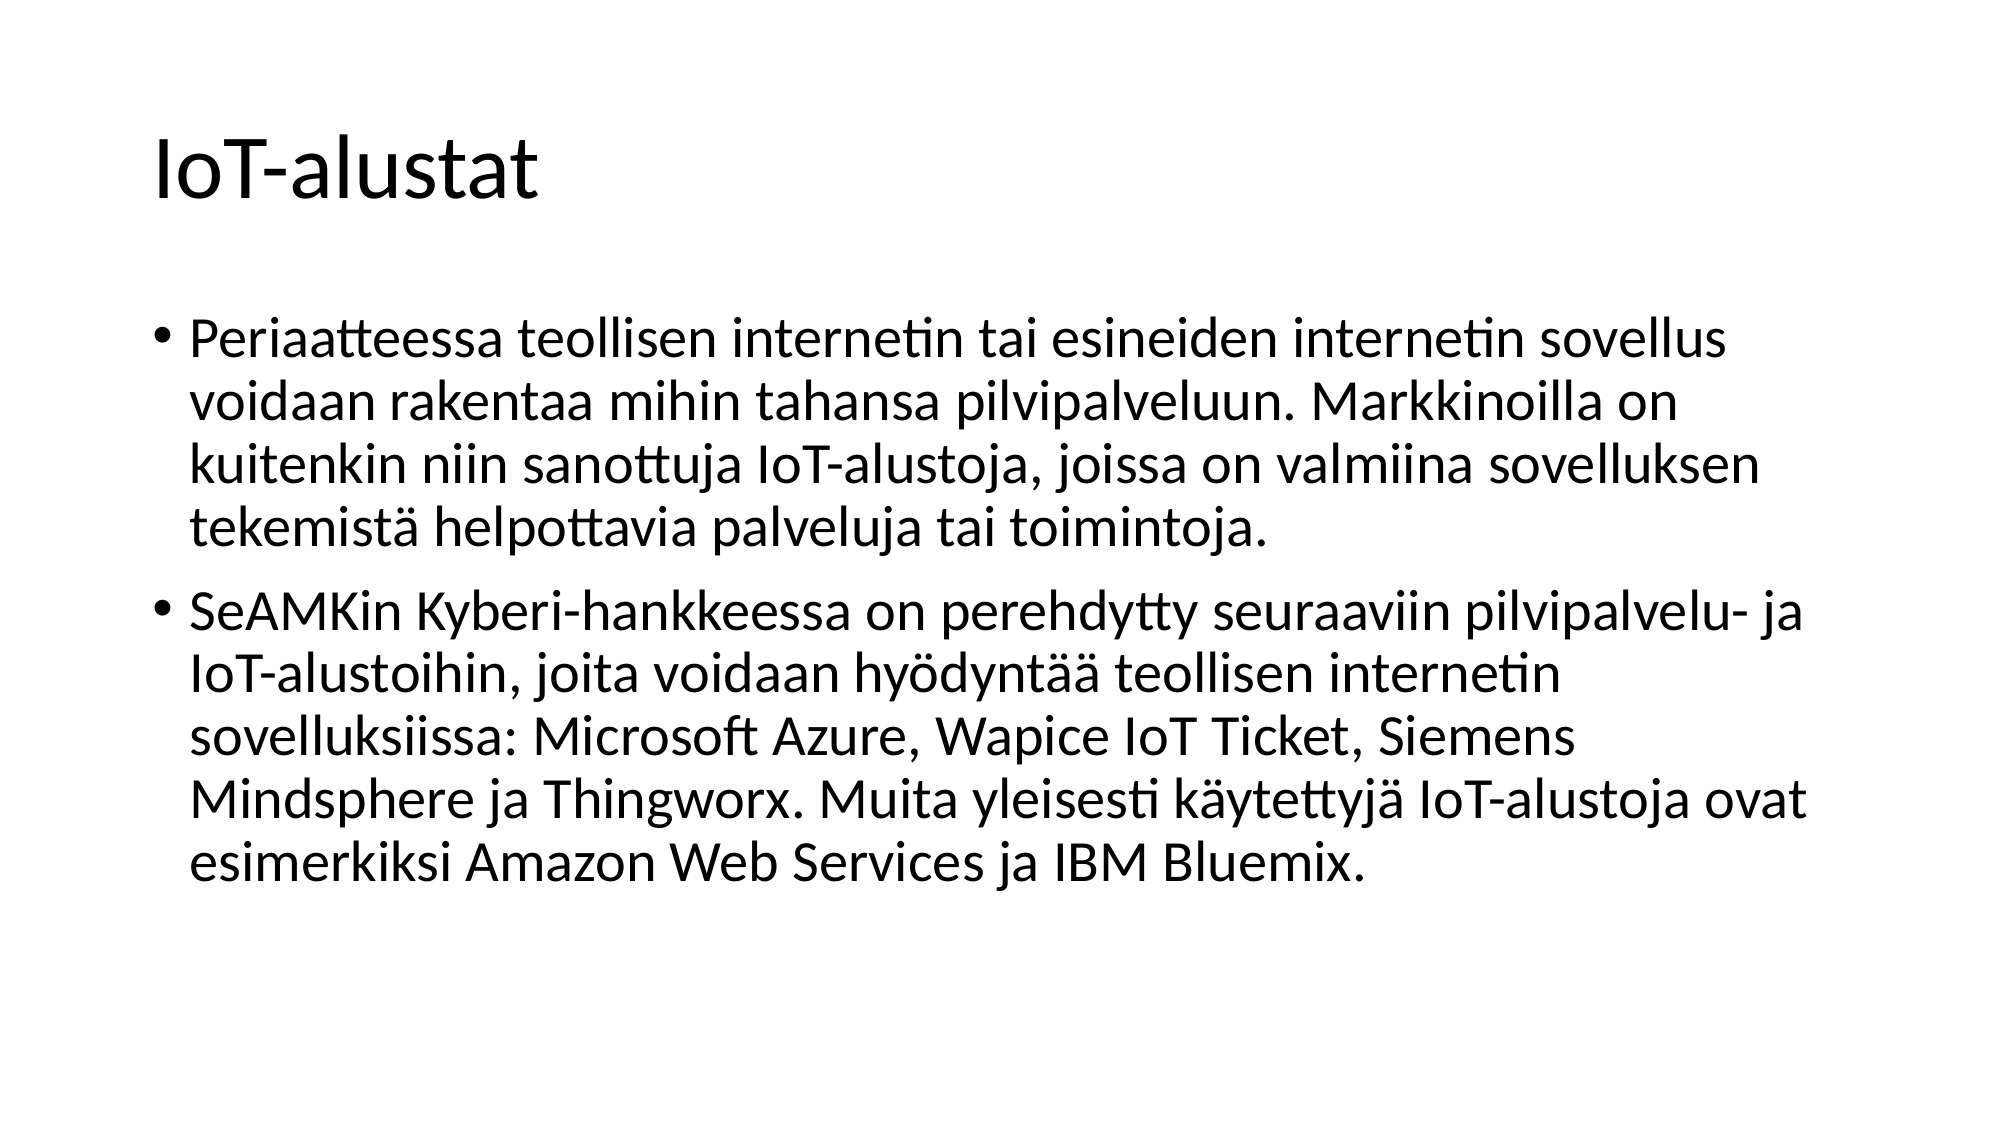

# IoT-alustat
Periaatteessa teollisen internetin tai esineiden internetin sovellus voidaan rakentaa mihin tahansa pilvipalveluun. Markkinoilla on kuitenkin niin sanottuja IoT-alustoja, joissa on valmii­na sovelluksen tekemistä helpottavia palveluja tai toimintoja.
SeAMKin Kyberi-hankkeessa on perehdytty seuraaviin pilvipalvelu- ja IoT-­alus­toi­hin, joita voidaan hyödyntää teollisen internetin sovelluksiissa: Microsoft Azure, Wapice IoT Ticket, Siemens Mindsphere ja Thingworx. Muita yleisesti käytettyjä IoT-alustoja ovat esimerkiksi Amazon Web Services ja IBM Bluemix.